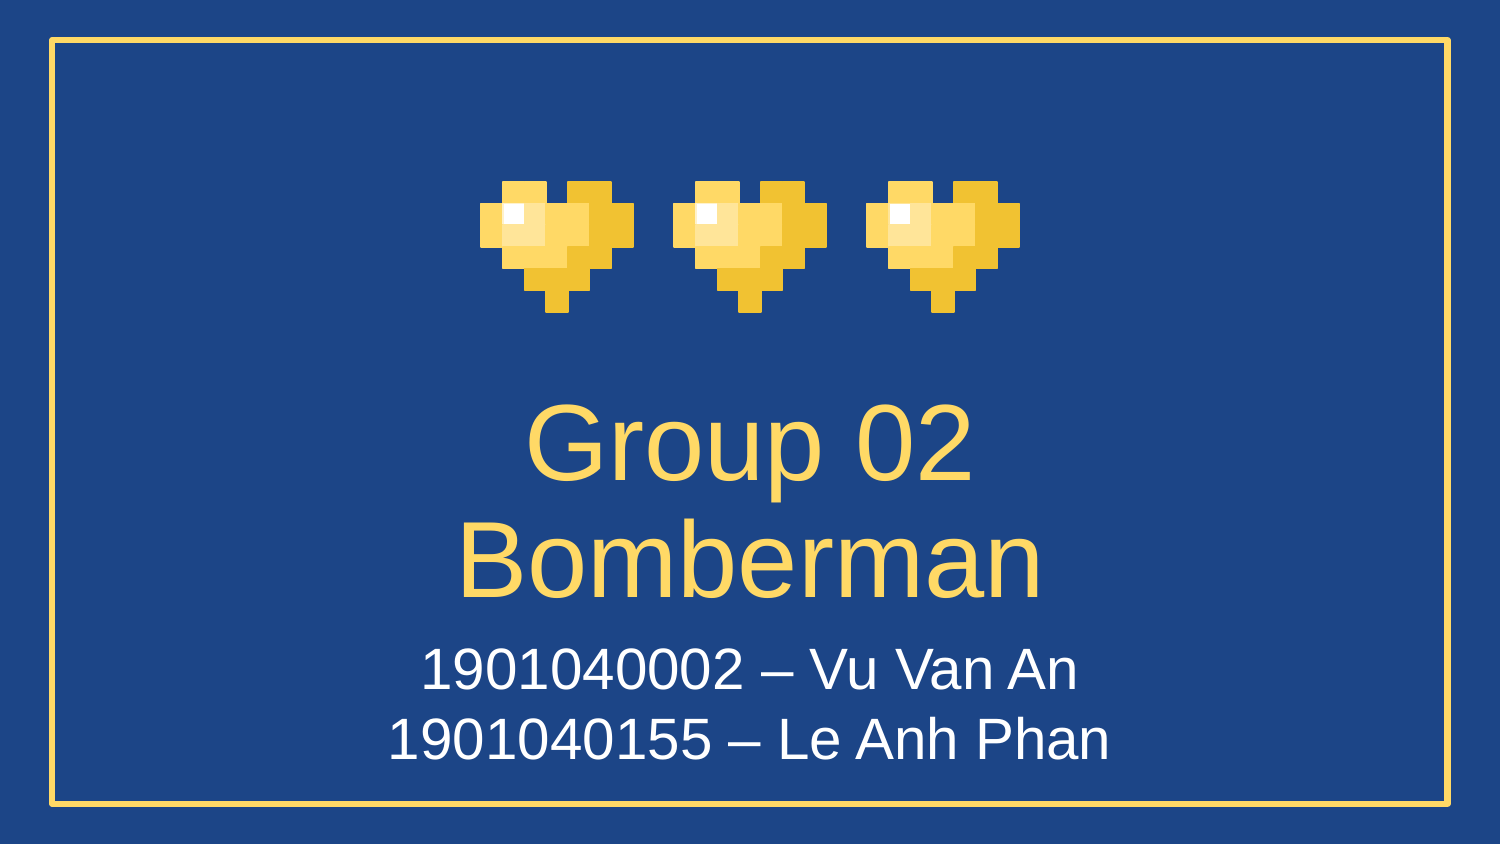

# Group 02 Bomberman
1901040002 – Vu Van An
1901040155 – Le Anh Phan